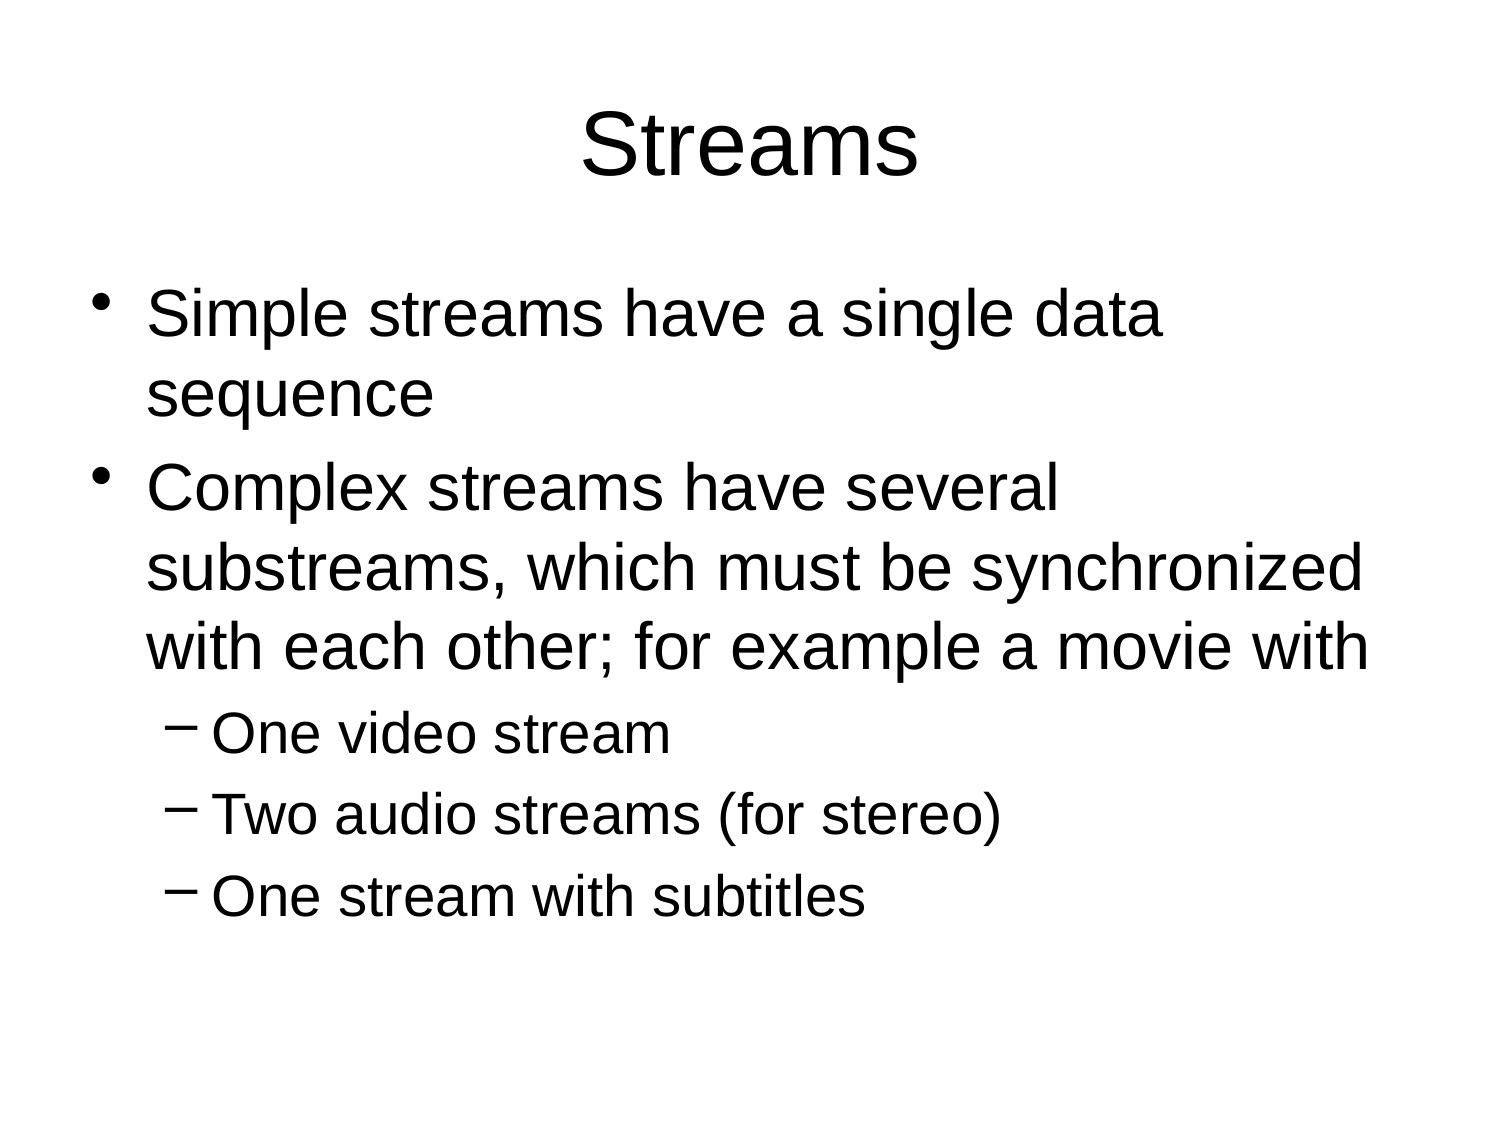

# Streams
Simple streams have a single data sequence
Complex streams have several substreams, which must be synchronized with each other; for example a movie with
One video stream
Two audio streams (for stereo)
One stream with subtitles